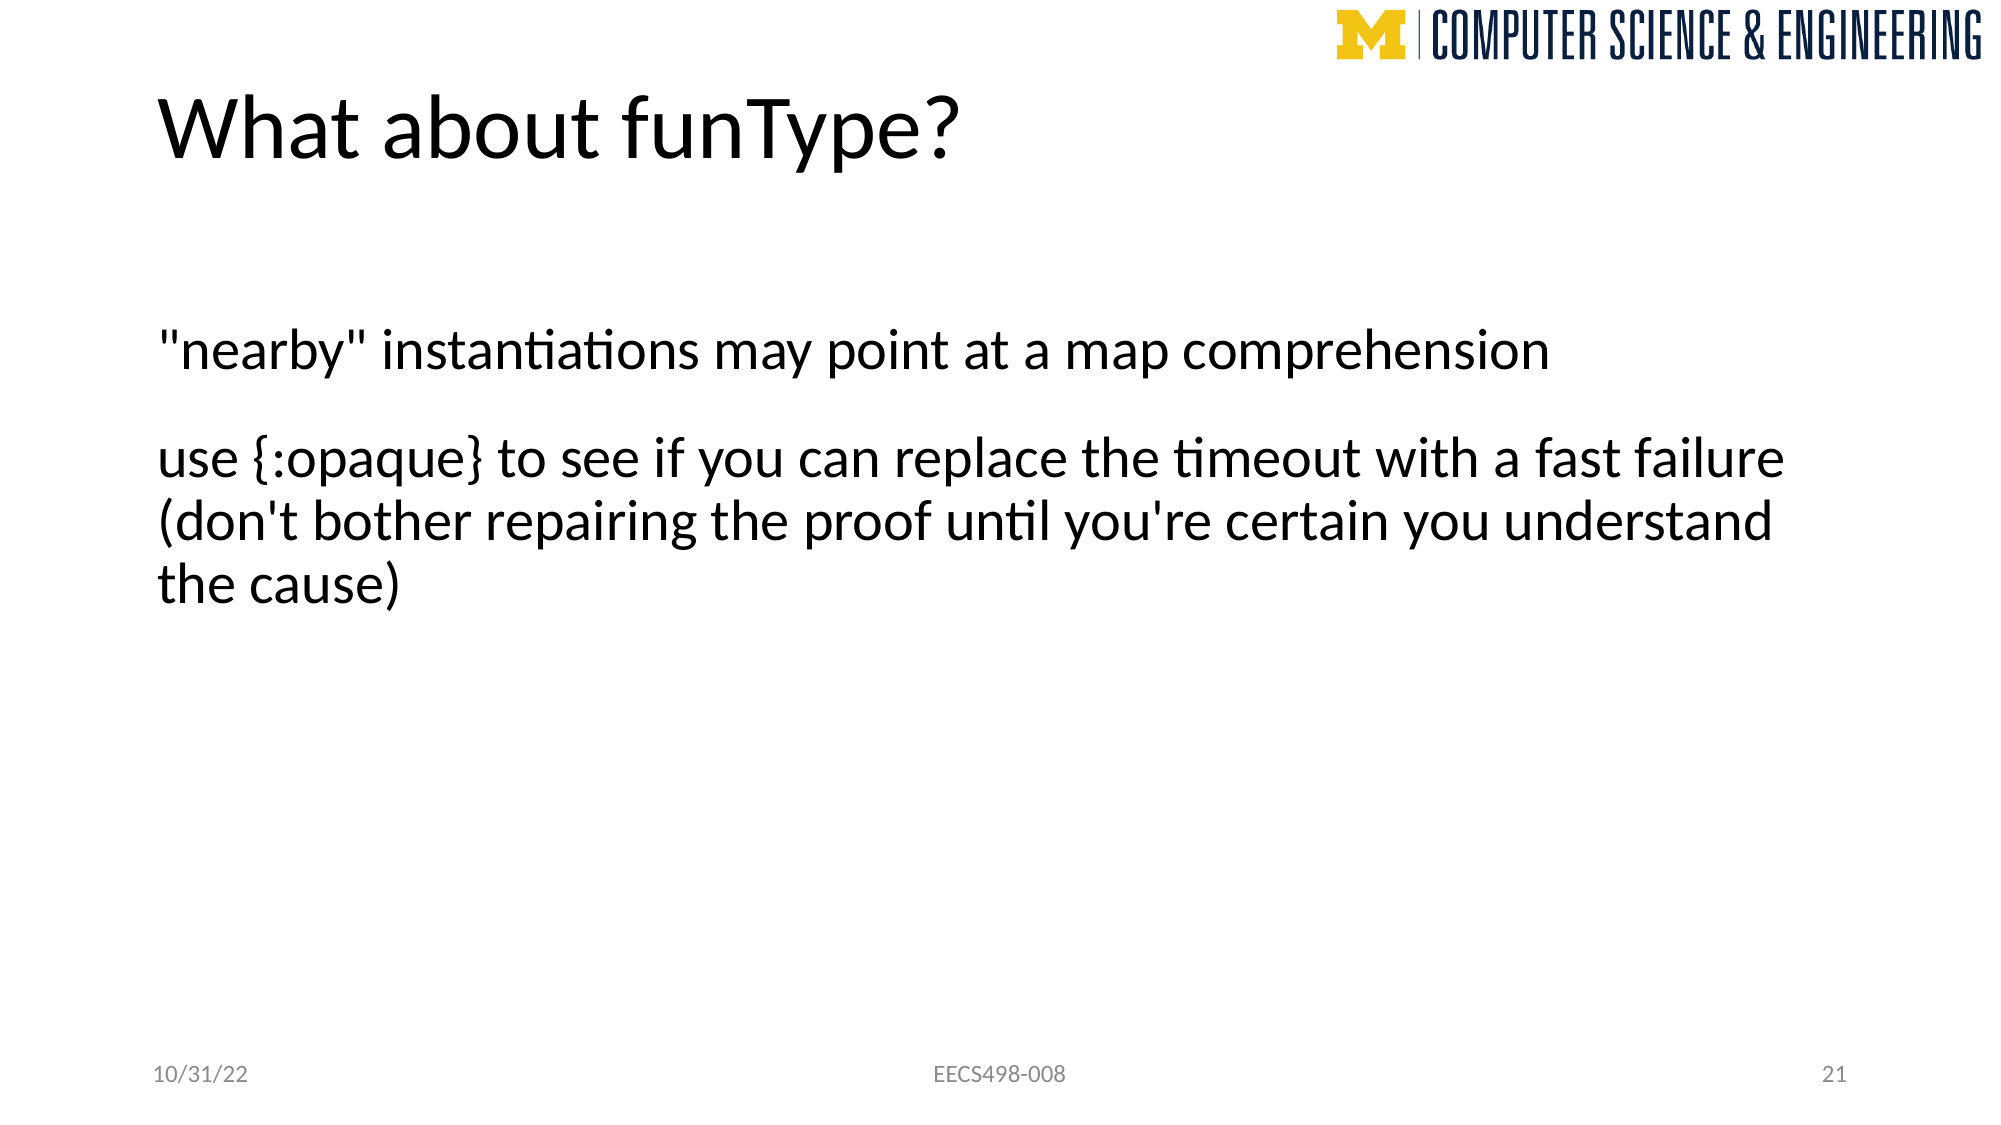

# What about funType?
"nearby" instantiations may point at a map comprehension
use {:opaque} to see if you can replace the timeout with a fast failure
(don't bother repairing the proof until you're certain you understand the cause)
10/31/22
EECS498-008
21